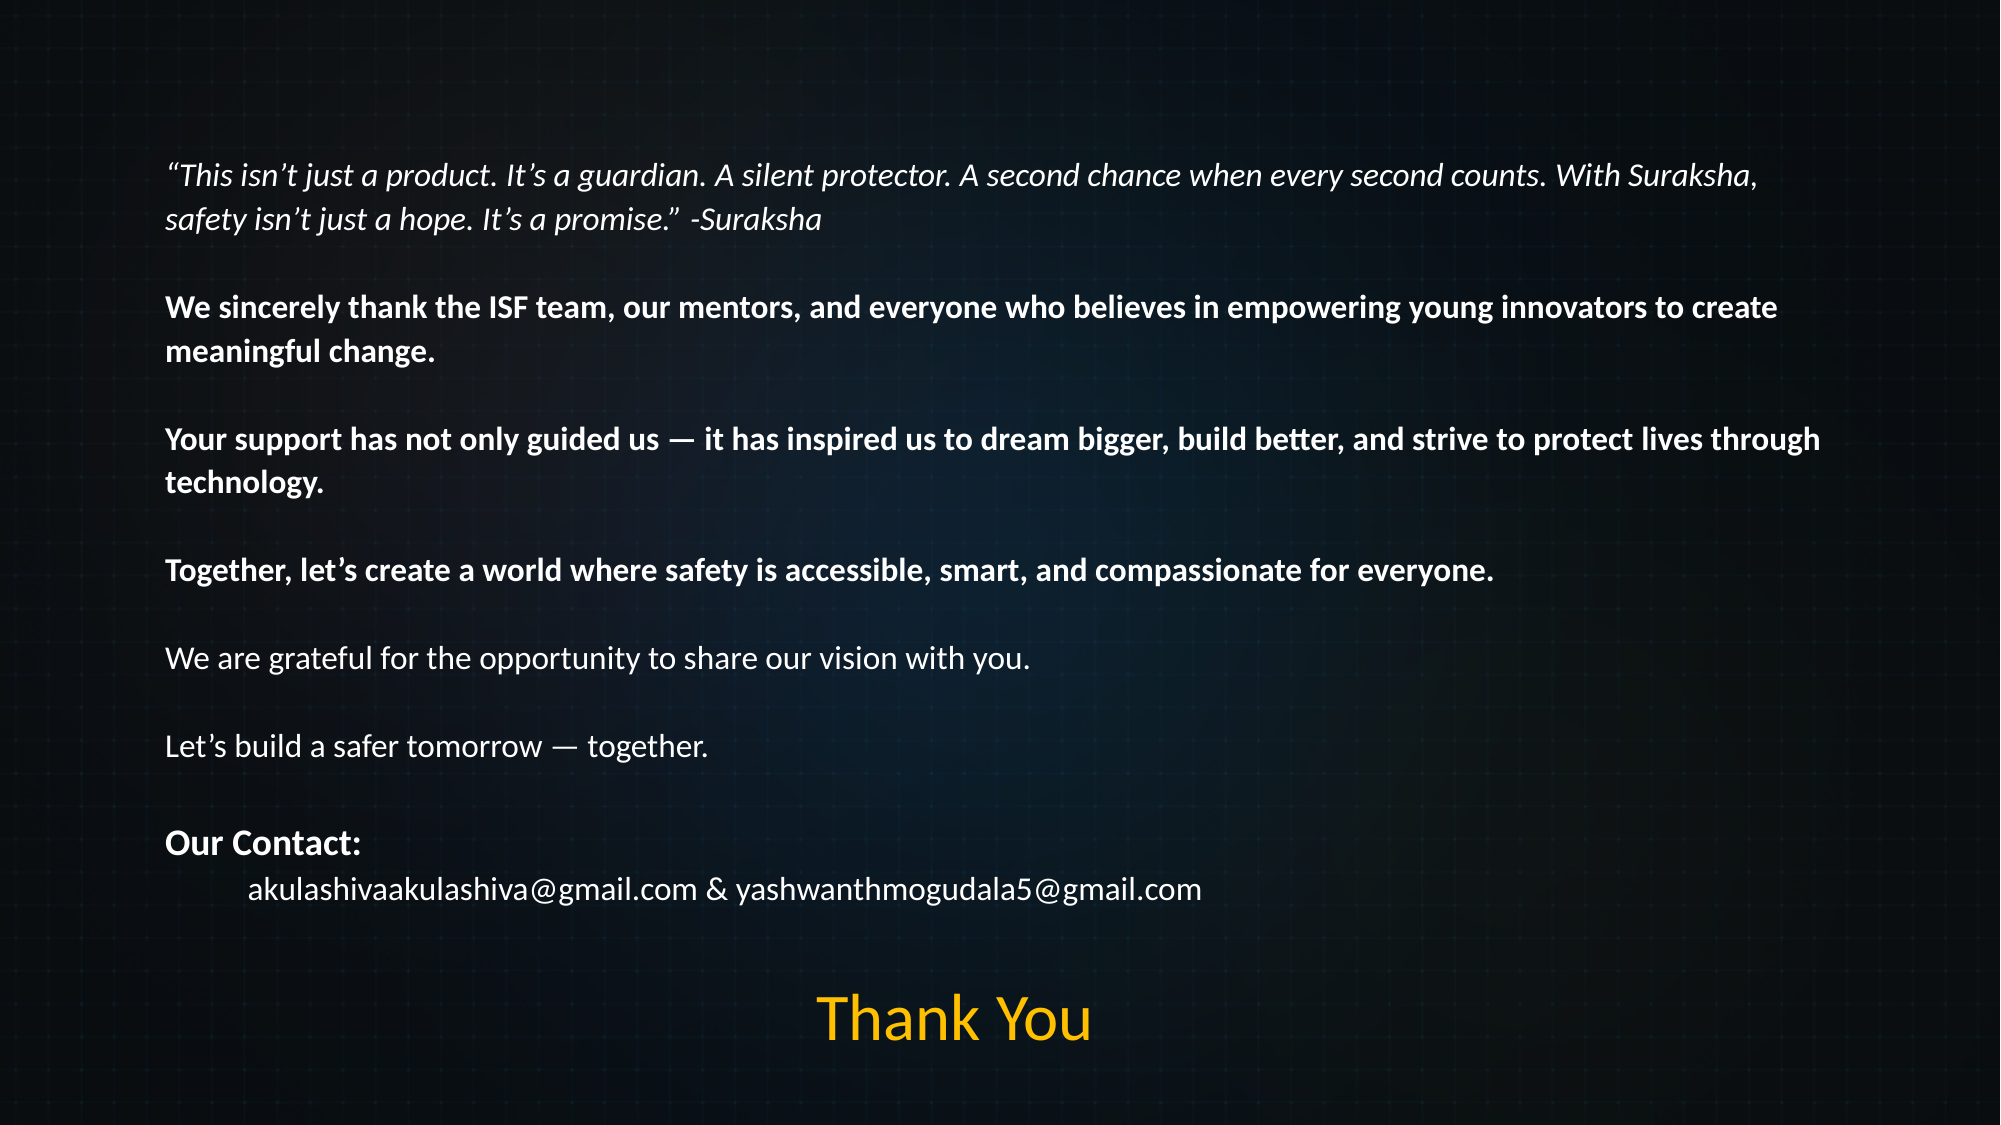

“This isn’t just a product. It’s a guardian. A silent protector. A second chance when every second counts. With Suraksha, safety isn’t just a hope. It’s a promise.” -Suraksha

We sincerely thank the ISF team, our mentors, and everyone who believes in empowering young innovators to create meaningful change.

Your support has not only guided us — it has inspired us to dream bigger, build better, and strive to protect lives through technology.

Together, let’s create a world where safety is accessible, smart, and compassionate for everyone.

We are grateful for the opportunity to share our vision with you.

Let’s build a safer tomorrow — together.

Our Contact:
 akulashivaakulashiva@gmail.com & yashwanthmogudala5@gmail.com
Thank You